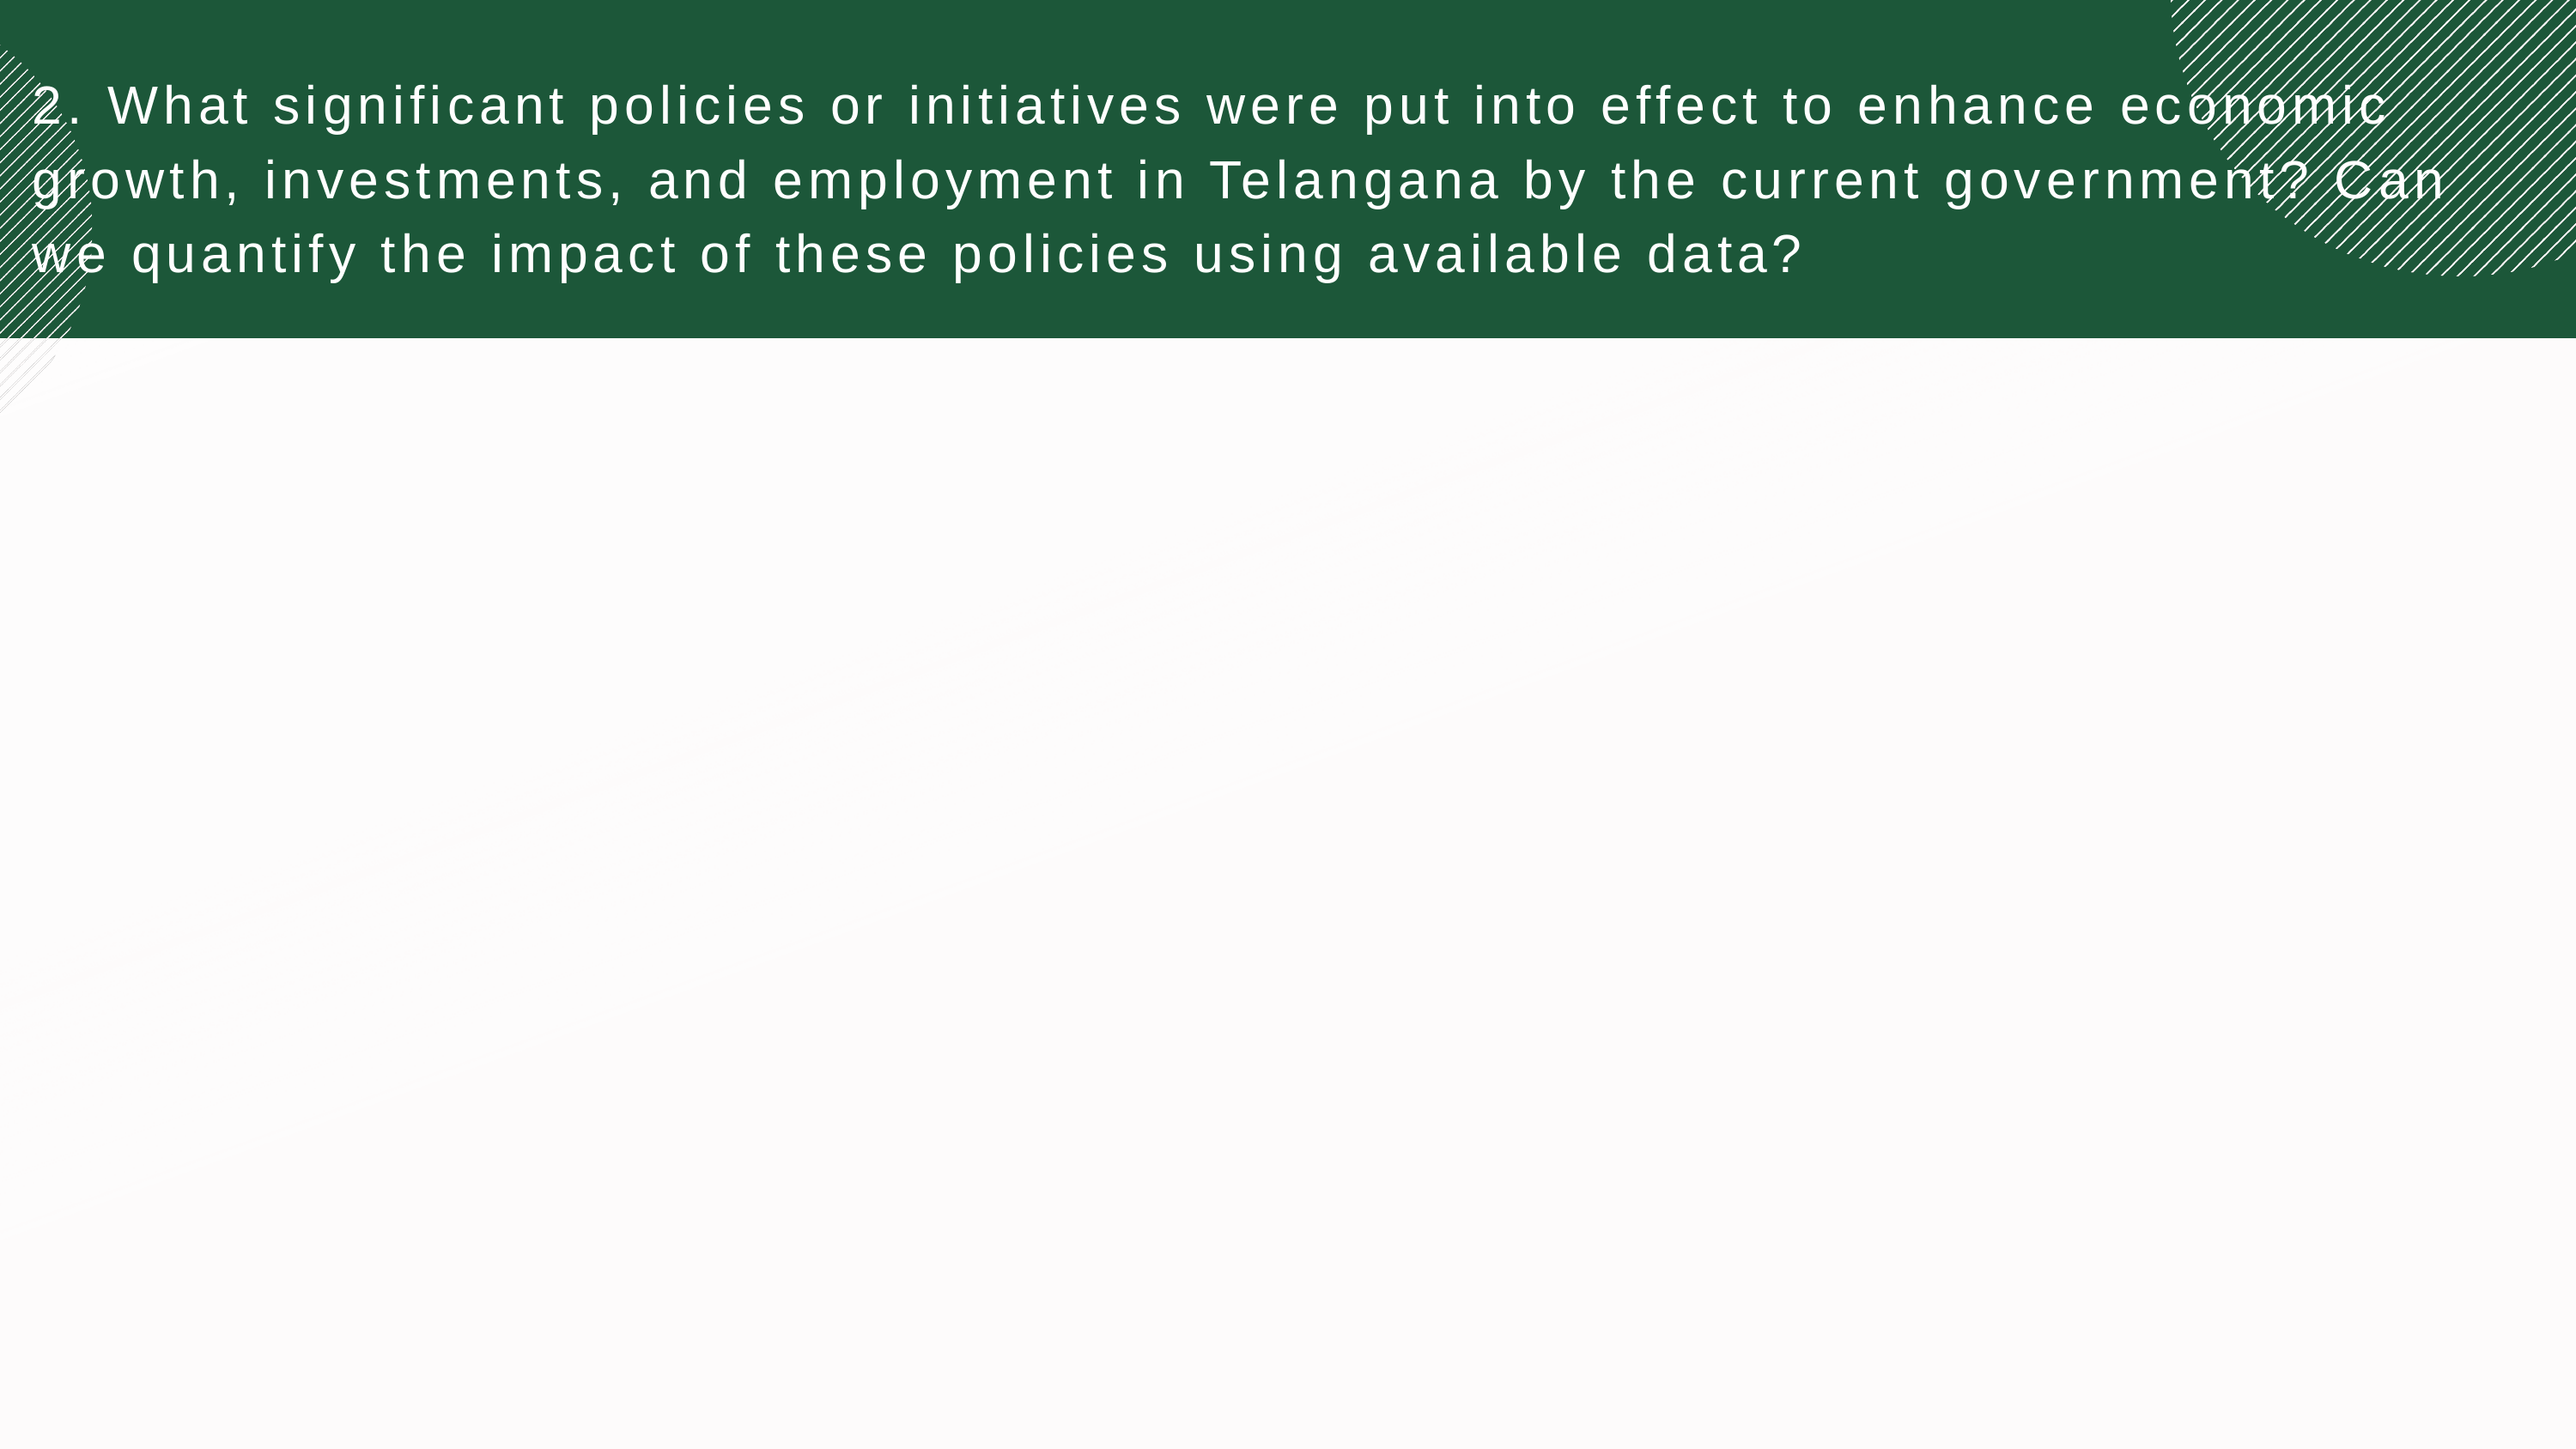

2. What significant policies or initiatives were put into effect to enhance economic growth, investments, and employment in Telangana by the current government? Can we quantify the impact of these policies using available data?